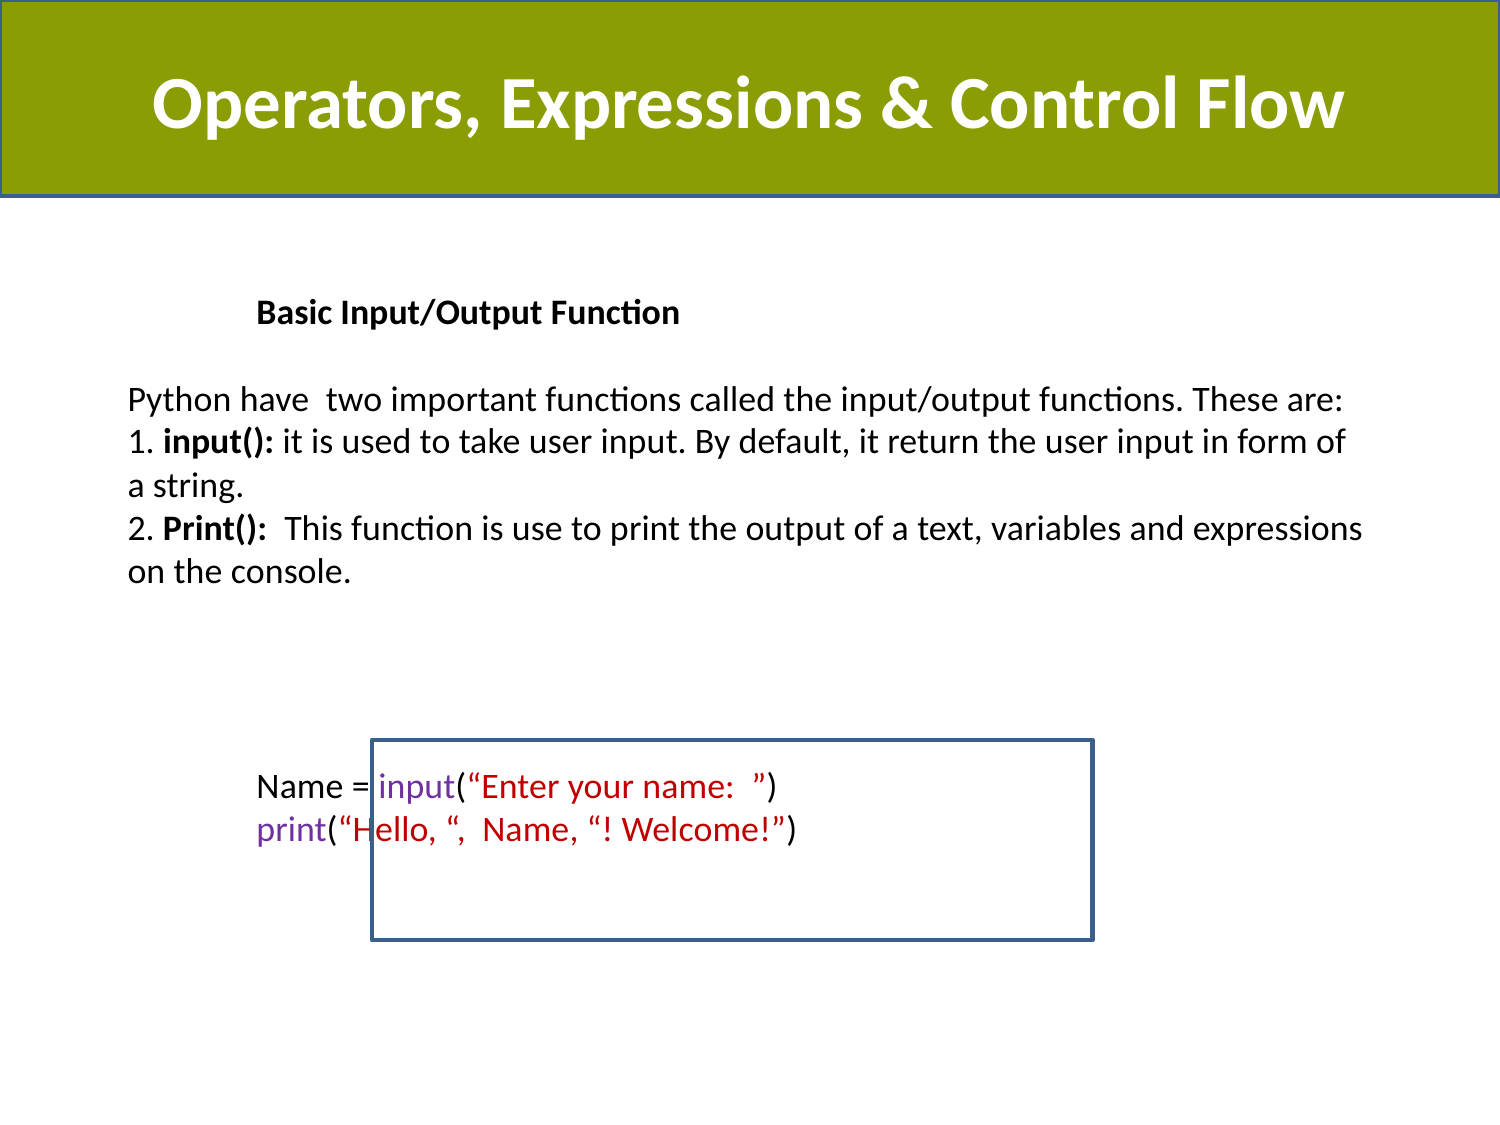

Operators, Expressions & Control Flow
# Basic Input/Output Function Python have  two important functions called the input/output functions. These are: 1. input(): it is used to take user input. By default, it return the user input in form of a string. 2. Print():  This function is use to print the output of a text, variables and expressions on the console. Name = input(“Enter your name:  ”) print(“Hello, “,  Name, “! Welcome!”)